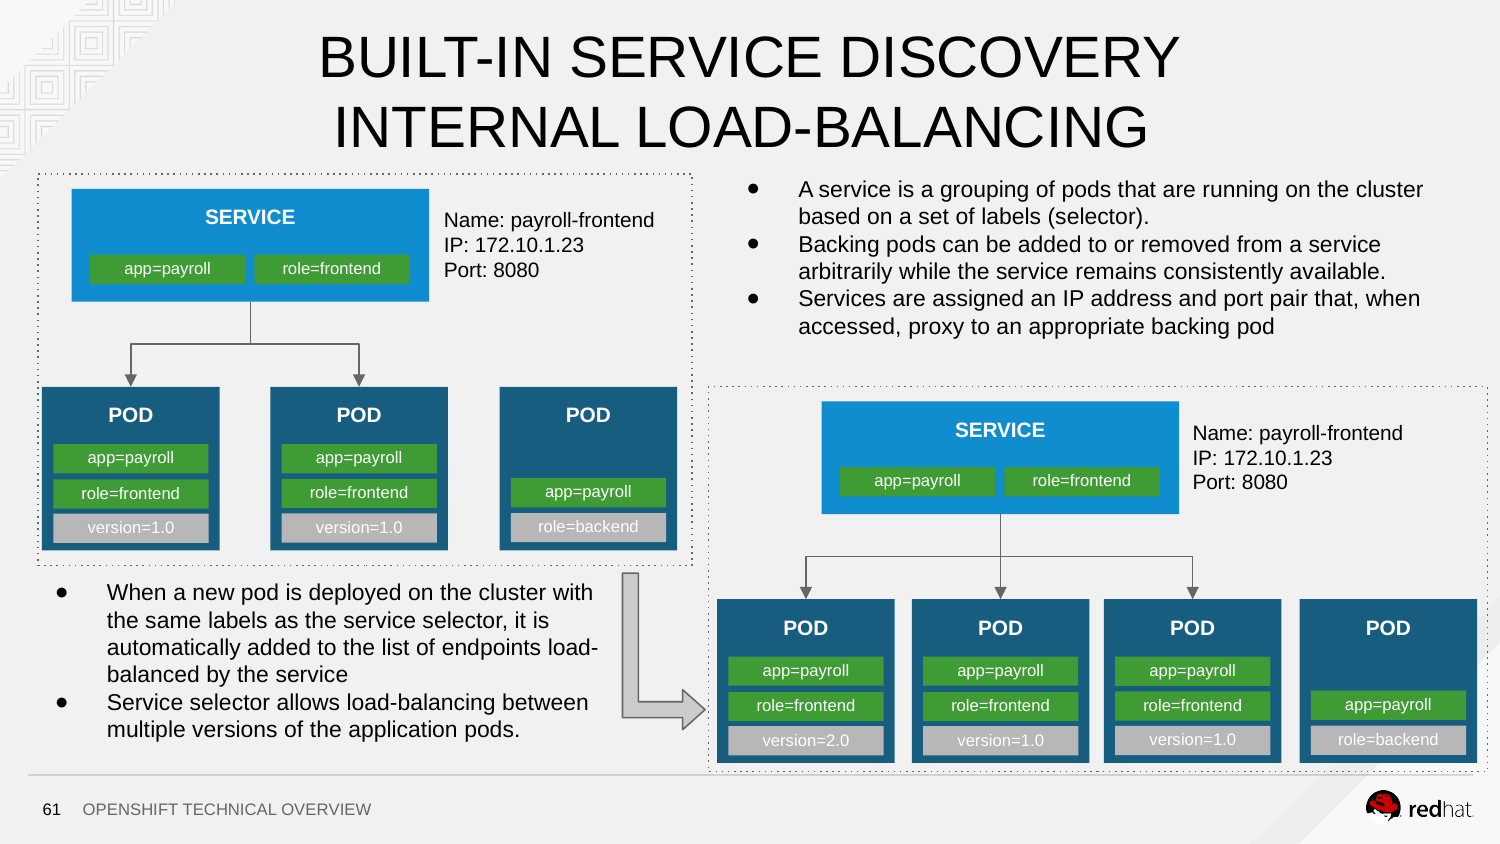

# BUILT-IN SERVICE DISCOVERY INTERNAL LOAD-BALANCING
A service is a grouping of pods that are running on the cluster based on a set of labels (selector).
Backing pods can be added to or removed from a service arbitrarily while the service remains consistently available.
Services are assigned an IP address and port pair that, when accessed, proxy to an appropriate backing pod

SERVICE
Name: payroll-frontend
IP: 172.10.1.23
Port: 8080
app=payroll
role=frontend

POD
POD
POD

SERVICE
Name: payroll-frontend
IP: 172.10.1.23
Port: 8080
app=payroll
app=payroll

app=payroll
role=frontend
app=payroll
role=frontend

role=frontend

role=backend
version=1.0
version=1.0

When a new pod is deployed on the cluster with the same labels as the service selector, it is automatically added to the list of endpoints load-balanced by the service
Service selector allows load-balancing between multiple versions of the application pods.
POD
POD
POD
POD

app=payroll
app=payroll
app=payroll

app=payroll
role=frontend
role=frontend
role=frontend

role=backend
version=1.0
version=2.0
version=1.0

61